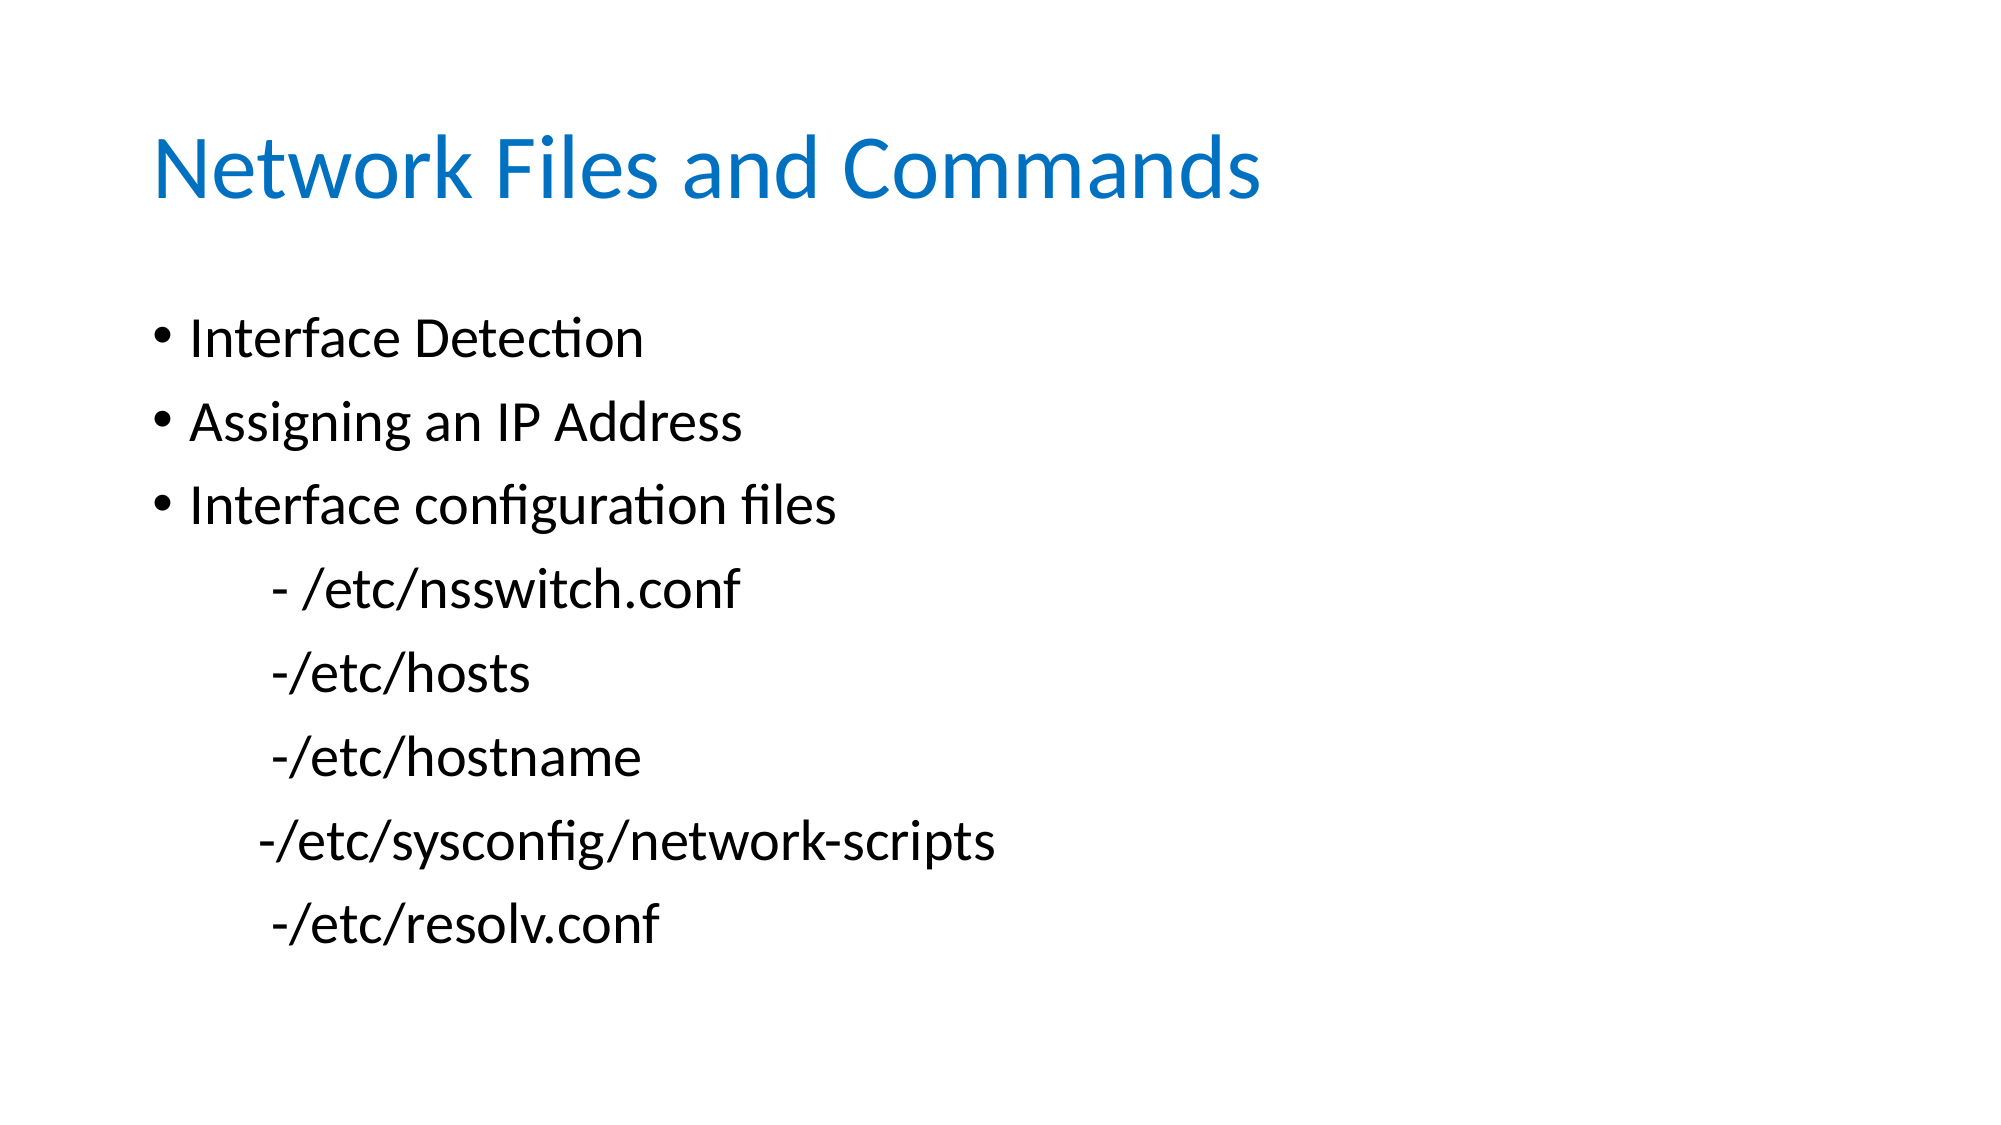

# Network Files and Commands
Interface Detection
Assigning an IP Address
Interface configuration files
         - /etc/nsswitch.conf
         -/etc/hosts
         -/etc/hostname
        -/etc/sysconfig/network-scripts
         -/etc/resolv.conf